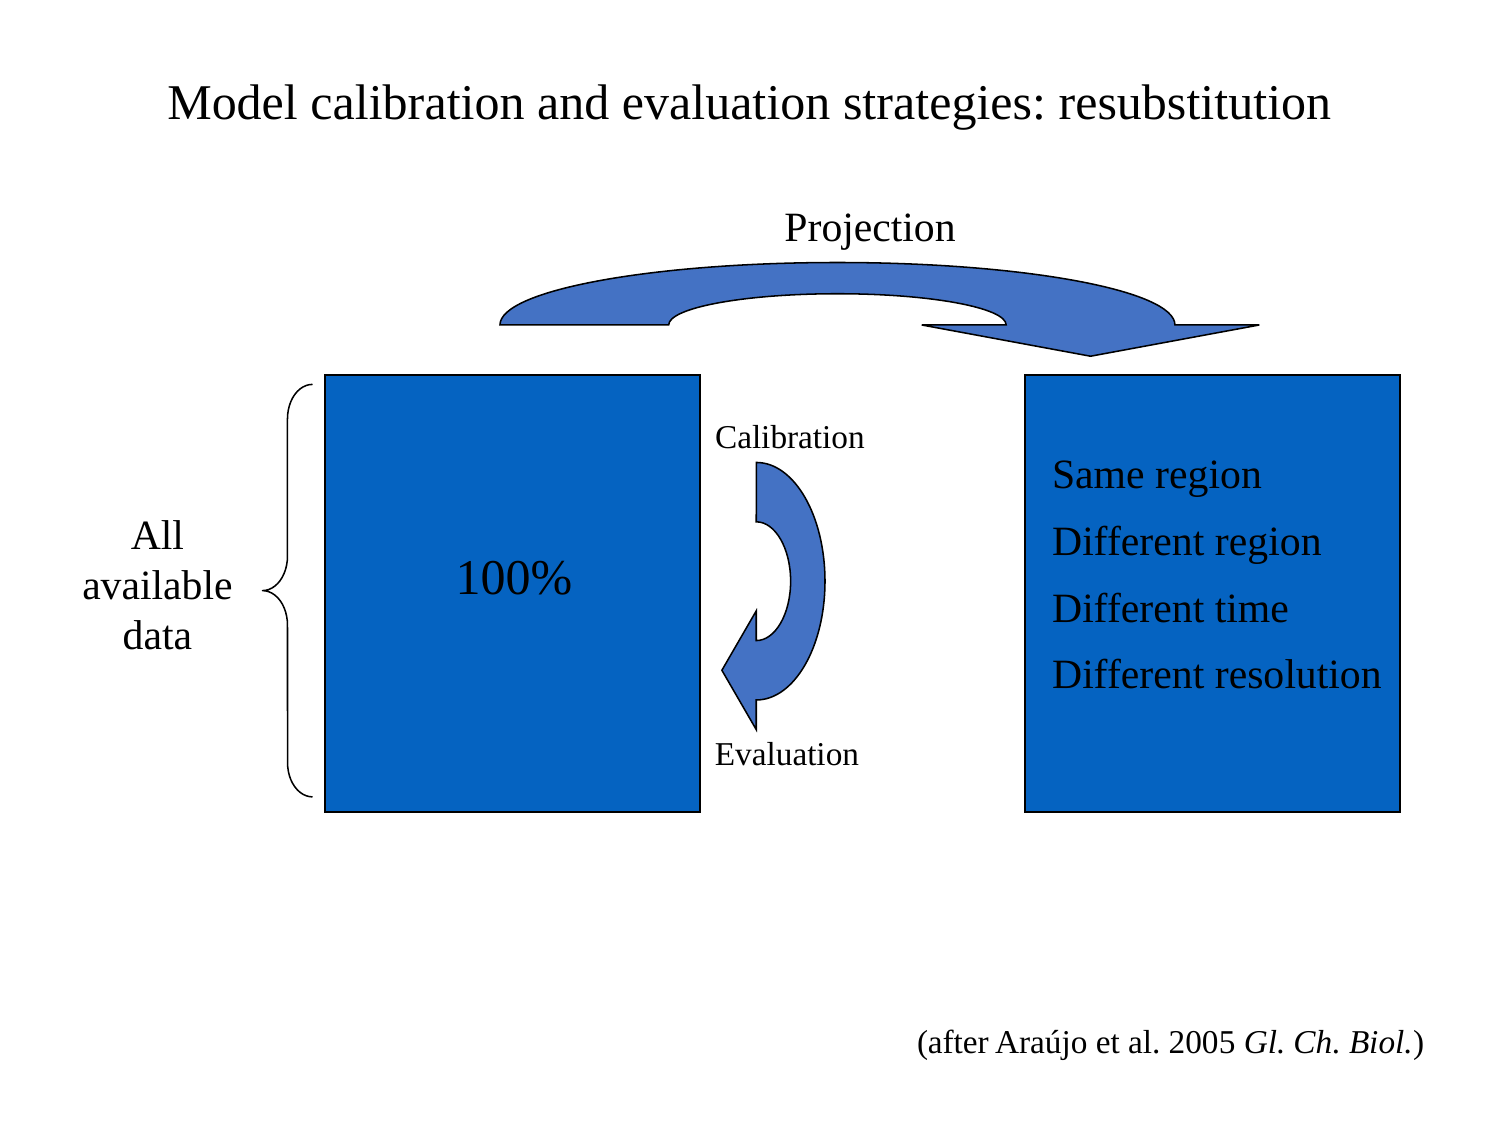

Model calibration and evaluation strategies: resubstitution
Projection

Calibration
Same region
Different region
Different time
Different resolution

All available data

100%
Evaluation
(after Araújo et al. 2005 Gl. Ch. Biol.)